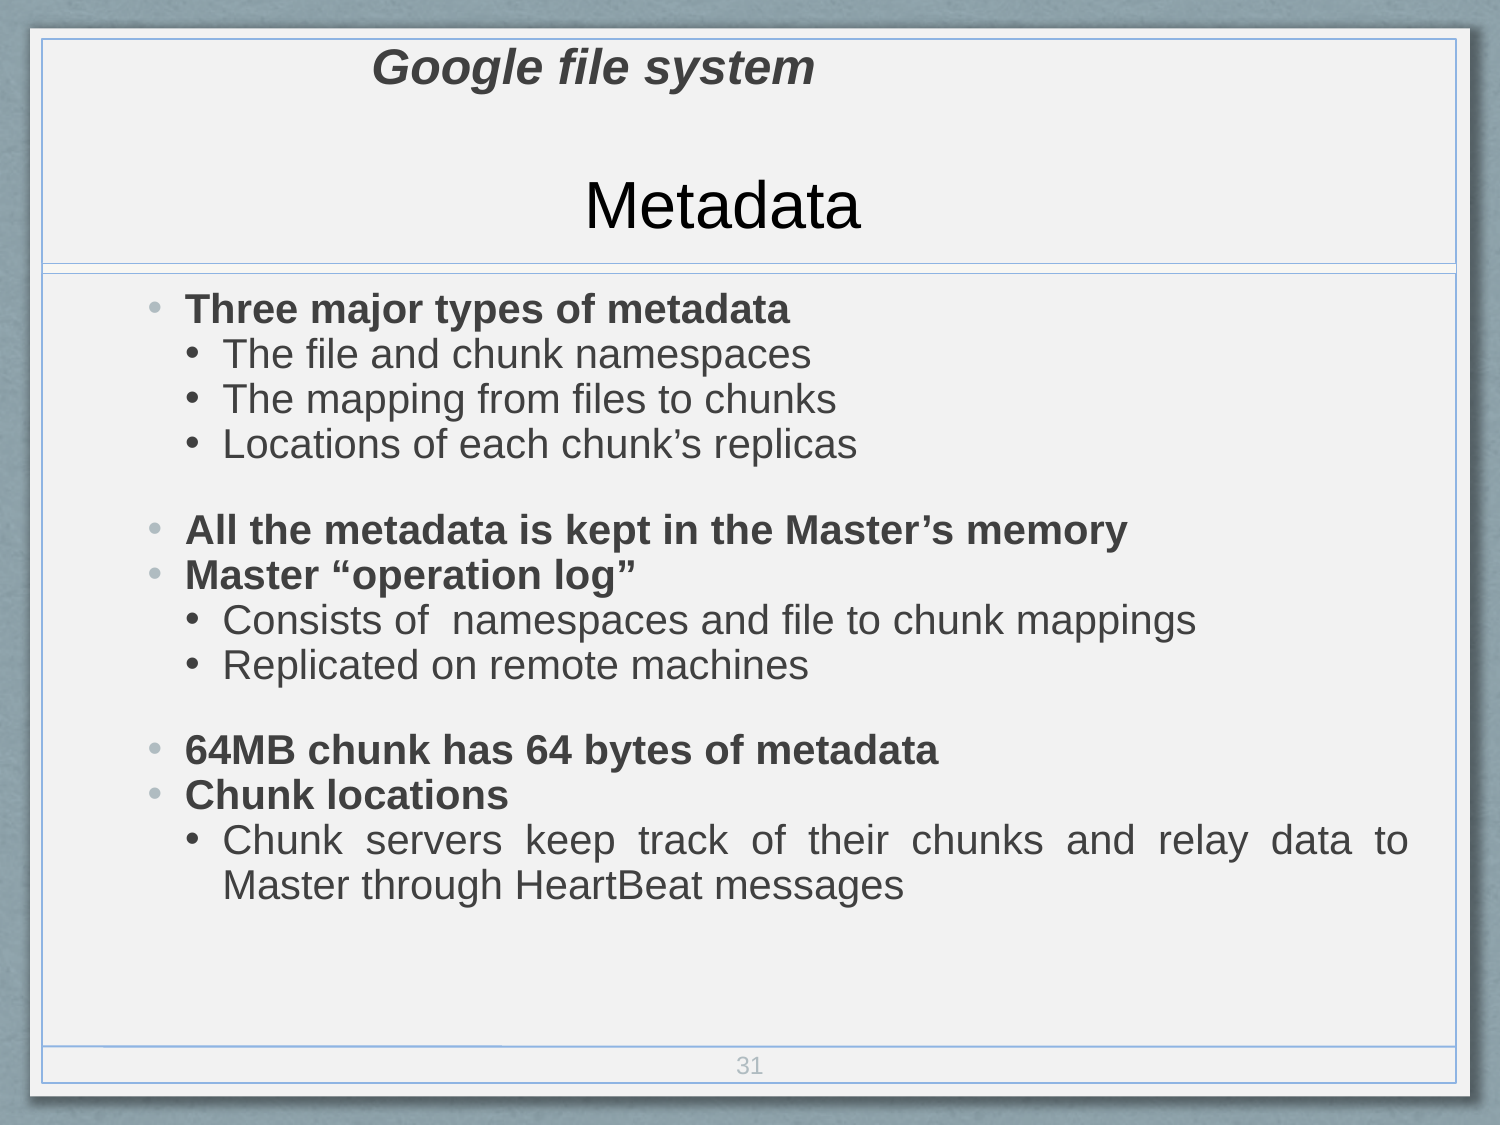

Google file system

Metadata
Three major types of metadata
The file and chunk namespaces
The mapping from files to chunks
Locations of each chunk’s replicas

All the metadata is kept in the Master’s memory
Master “operation log”
Consists of  namespaces and file to chunk mappings
Replicated on remote machines

64MB chunk has 64 bytes of metadata
Chunk locations
Chunk servers keep track of their chunks and relay data to Master through HeartBeat messages

31